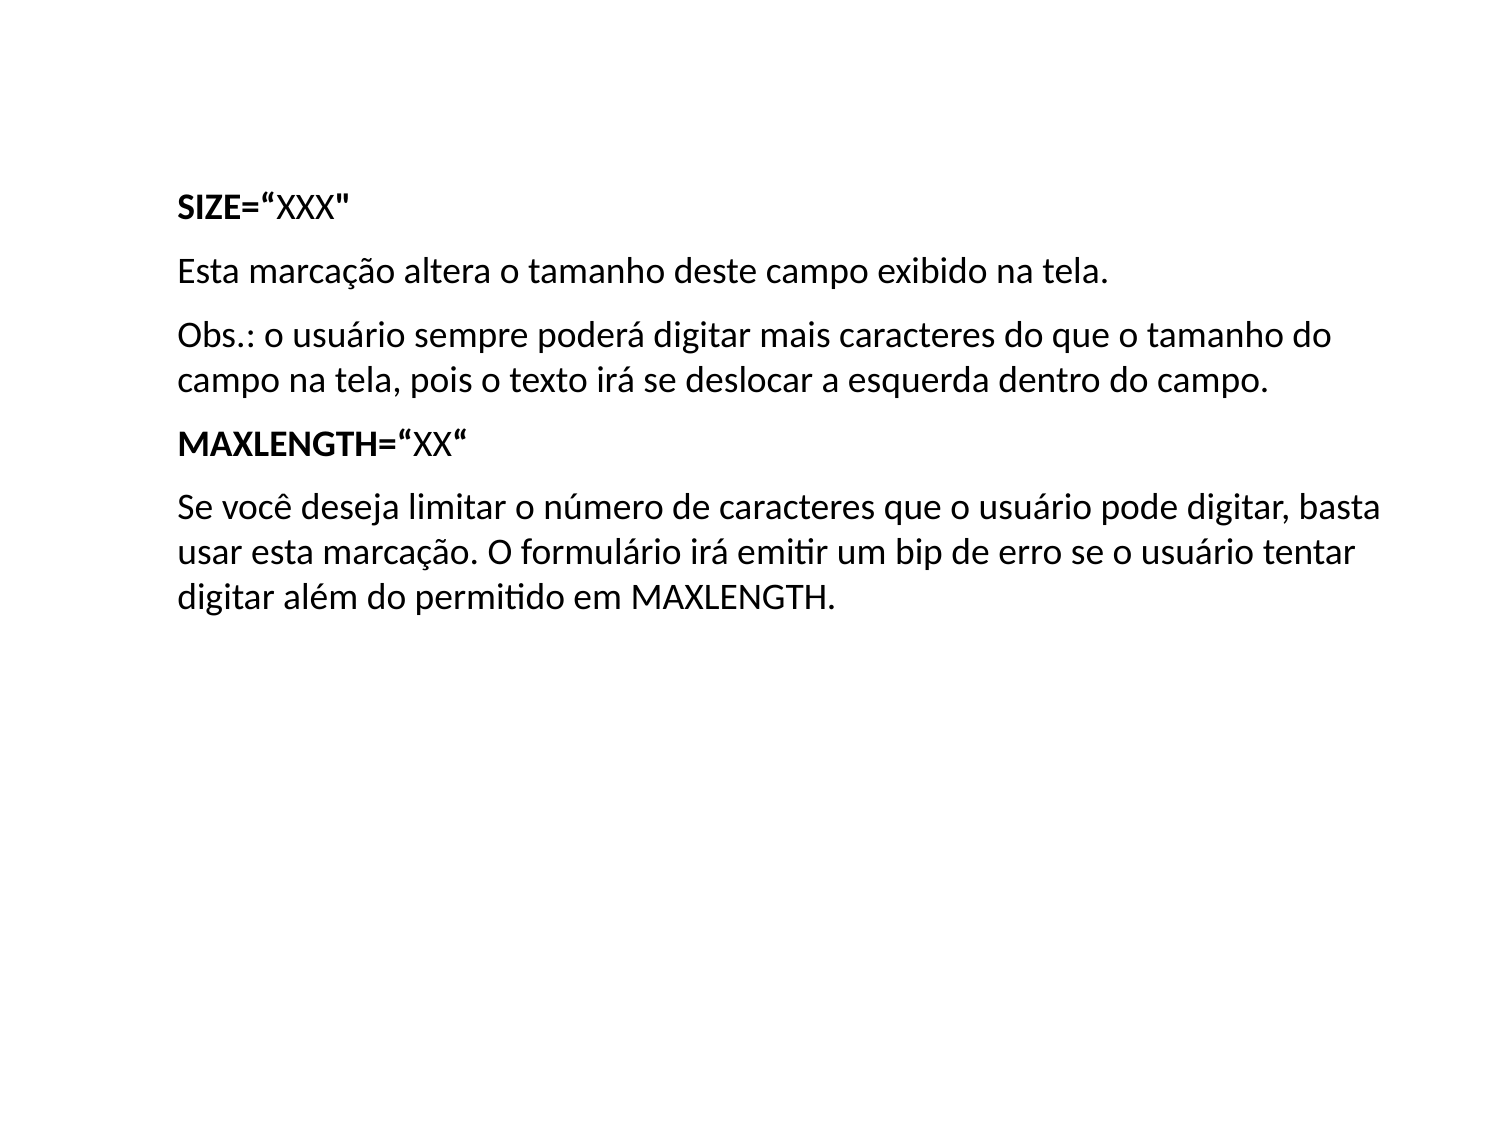

SIZE=“XXX"
Esta marcação altera o tamanho deste campo exibido na tela.
Obs.: o usuário sempre poderá digitar mais caracteres do que o tamanho do campo na tela, pois o texto irá se deslocar a esquerda dentro do campo.
MAXLENGTH=“XX“
Se você deseja limitar o número de caracteres que o usuário pode digitar, basta usar esta marcação. O formulário irá emitir um bip de erro se o usuário tentar digitar além do permitido em MAXLENGTH.